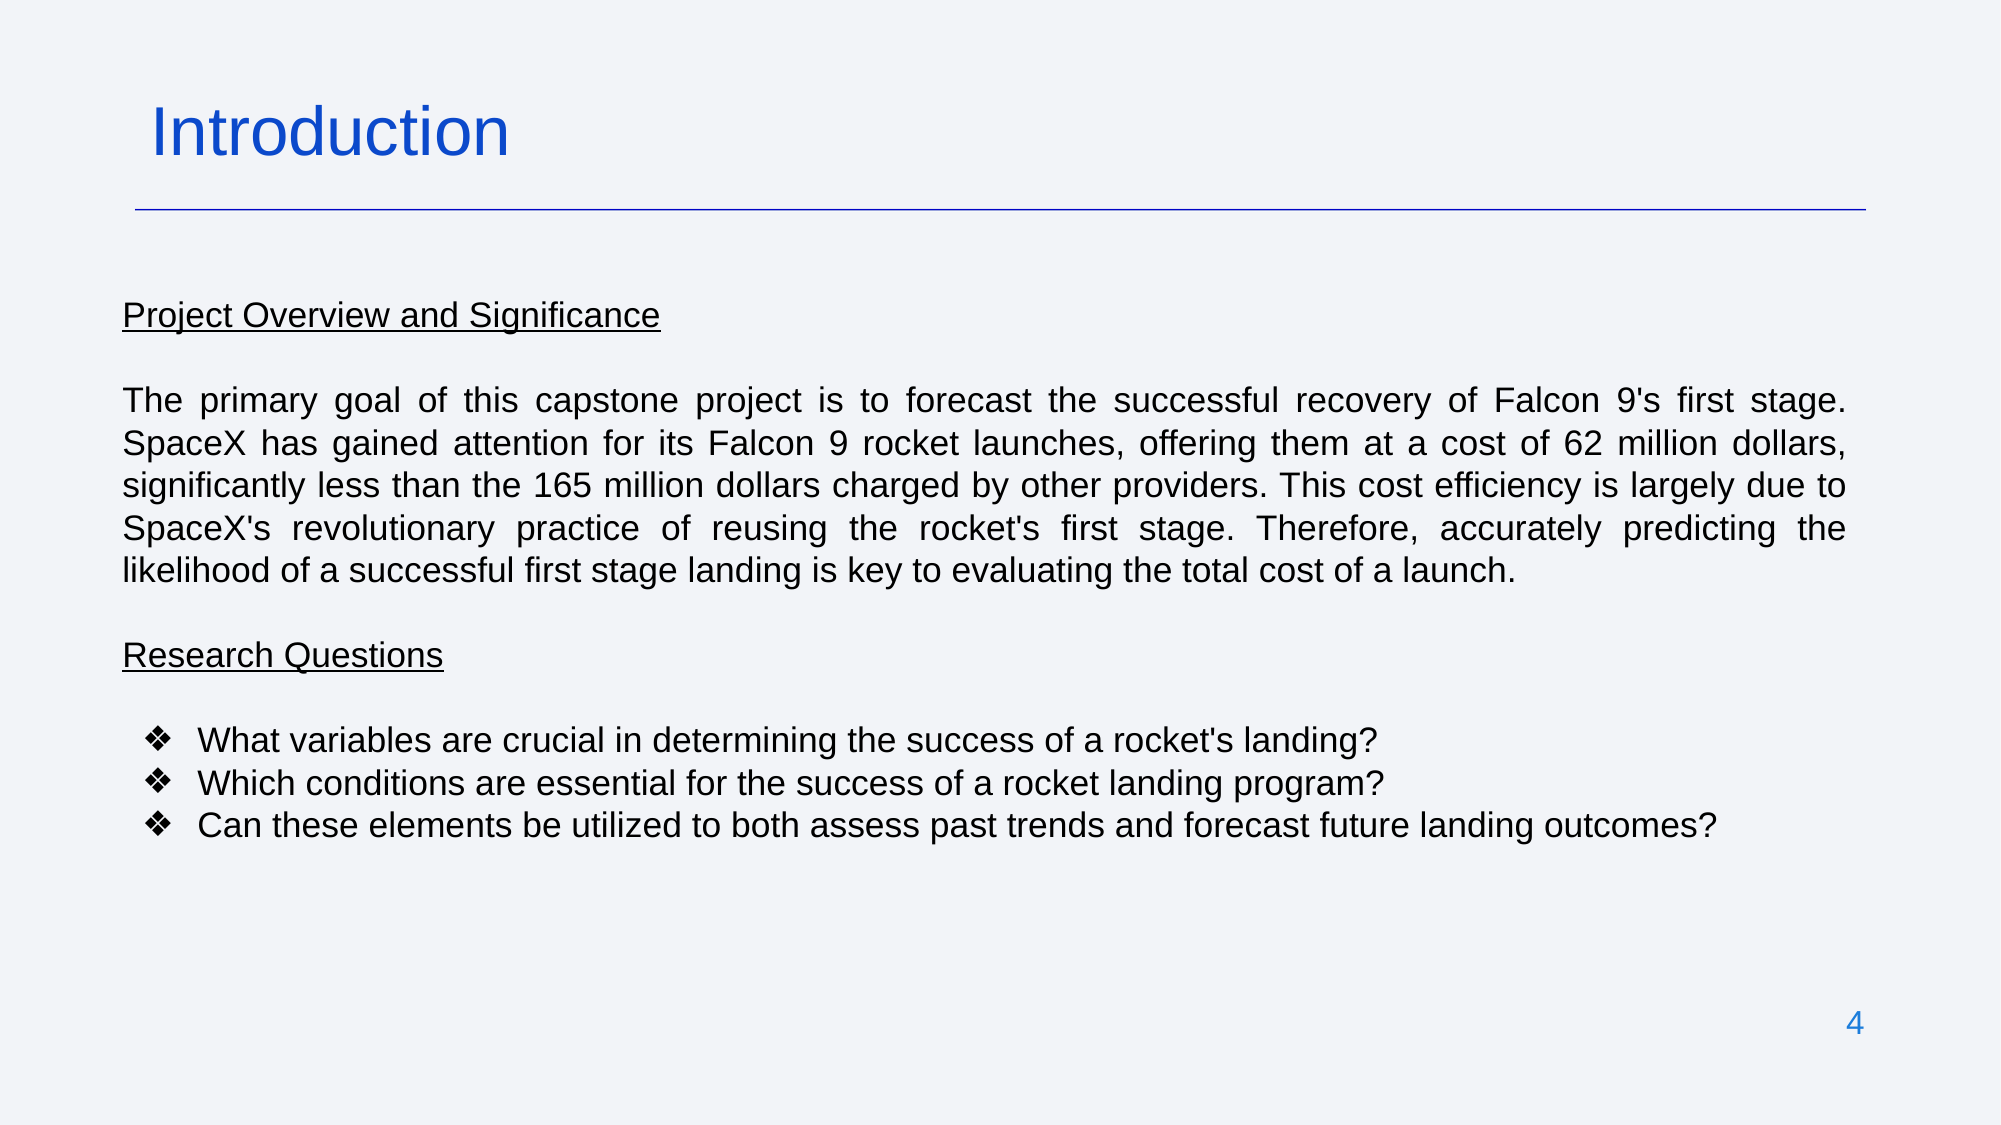

Introduction

Project Overview and Significance

The primary goal of this capstone project is to forecast the successful recovery of Falcon 9's first stage. SpaceX has gained attention for its Falcon 9 rocket launches, offering them at a cost of 62 million dollars, significantly less than the 165 million dollars charged by other providers. This cost efficiency is largely due to SpaceX's revolutionary practice of reusing the rocket's first stage. Therefore, accurately predicting the likelihood of a successful first stage landing is key to evaluating the total cost of a launch.

Research Questions

What variables are crucial in determining the success of a rocket's landing?
Which conditions are essential for the success of a rocket landing program?
Can these elements be utilized to both assess past trends and forecast future landing outcomes?

4